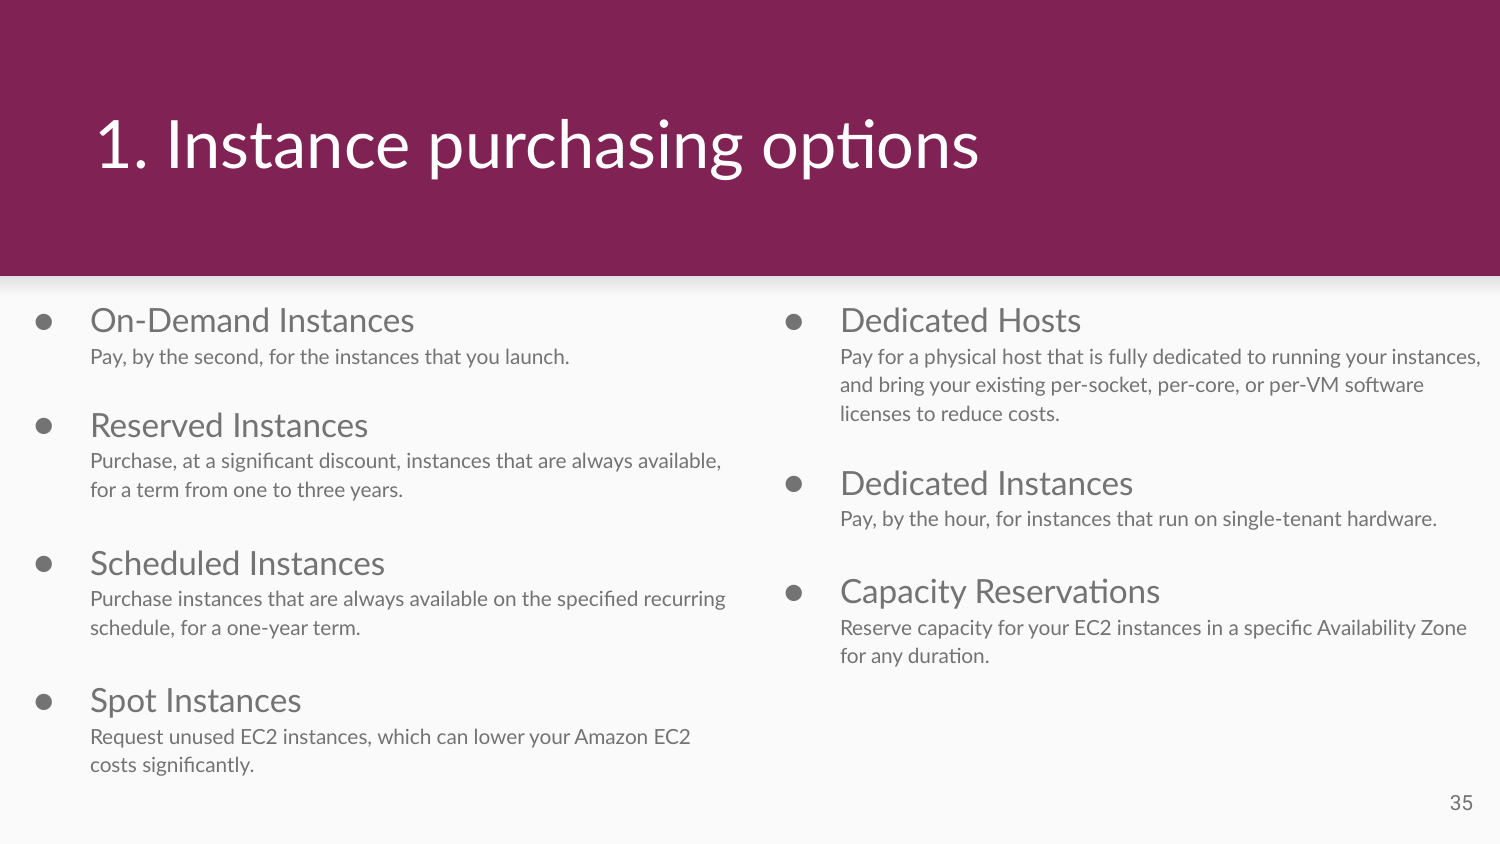

# Instance purchasing options
On-Demand Instances
Pay, by the second, for the instances that you launch.
Reserved Instances
Purchase, at a significant discount, instances that are always available, for a term from one to three years.
Scheduled Instances
Purchase instances that are always available on the specified recurring schedule, for a one-year term.
Spot Instances
Request unused EC2 instances, which can lower your Amazon EC2 costs significantly.
Dedicated Hosts
Pay for a physical host that is fully dedicated to running your instances, and bring your existing per-socket, per-core, or per-VM software licenses to reduce costs.
Dedicated Instances
Pay, by the hour, for instances that run on single-tenant hardware.
Capacity Reservations
Reserve capacity for your EC2 instances in a specific Availability Zone for any duration.
35